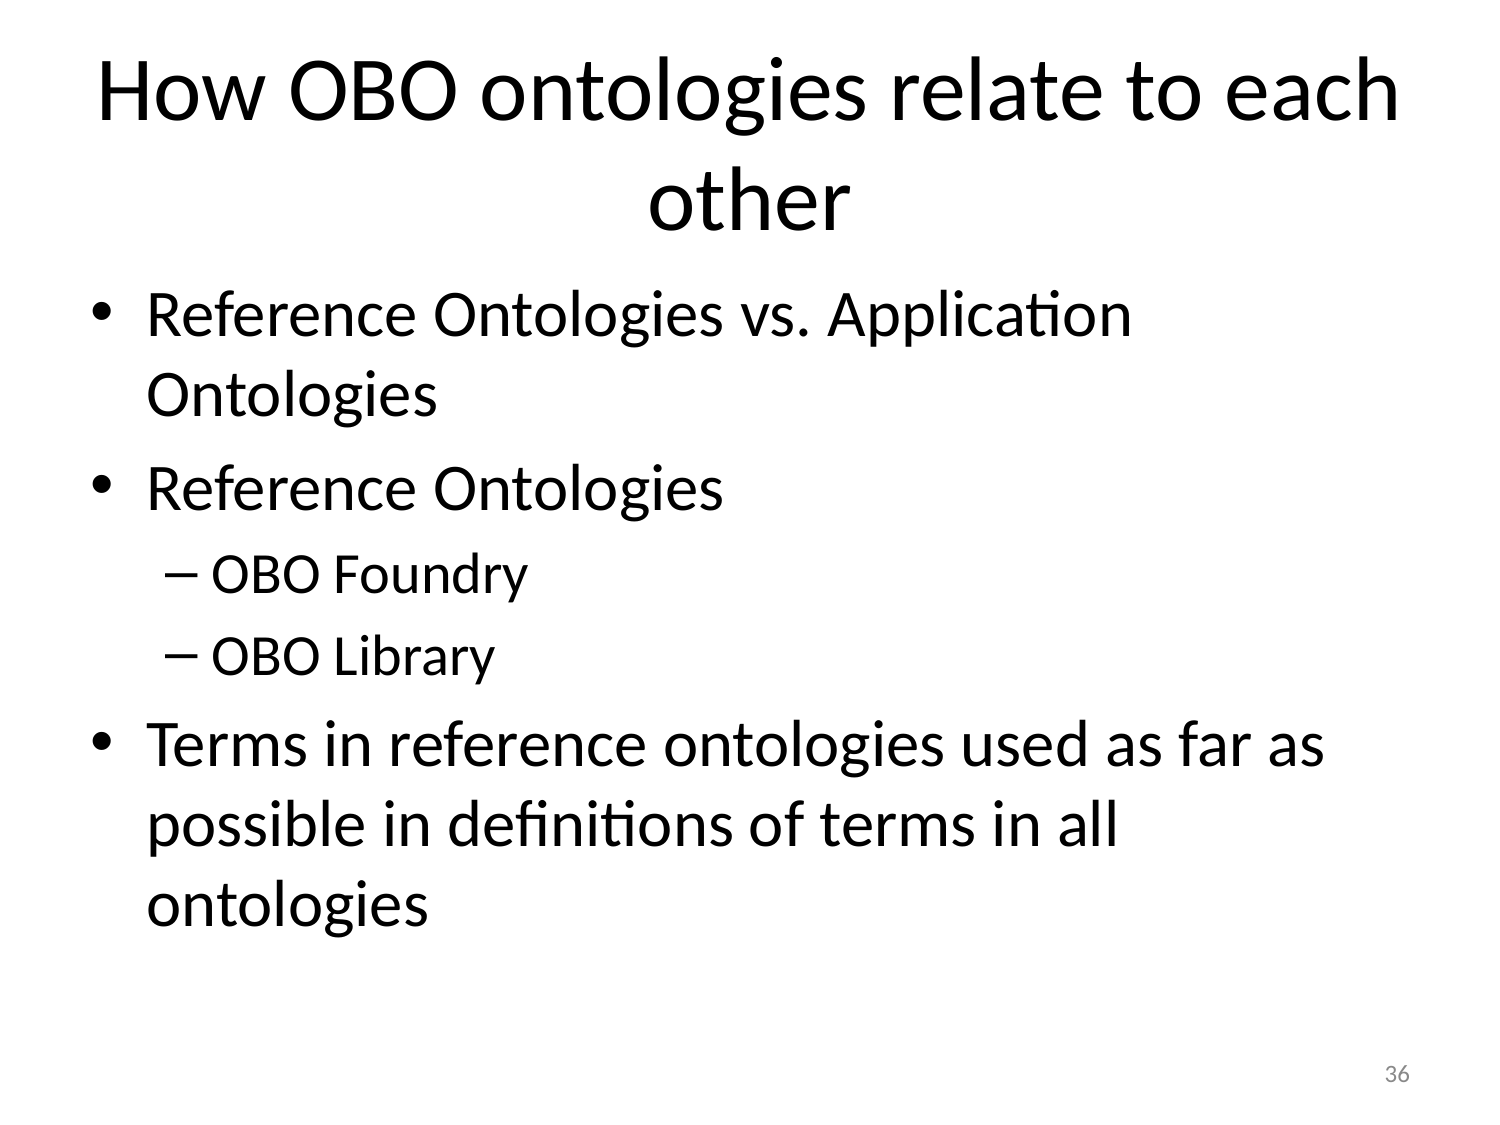

# How OBO ontologies relate to each other
Reference Ontologies vs. Application Ontologies
Reference Ontologies
OBO Foundry
OBO Library
Terms in reference ontologies used as far as possible in definitions of terms in all ontologies
36